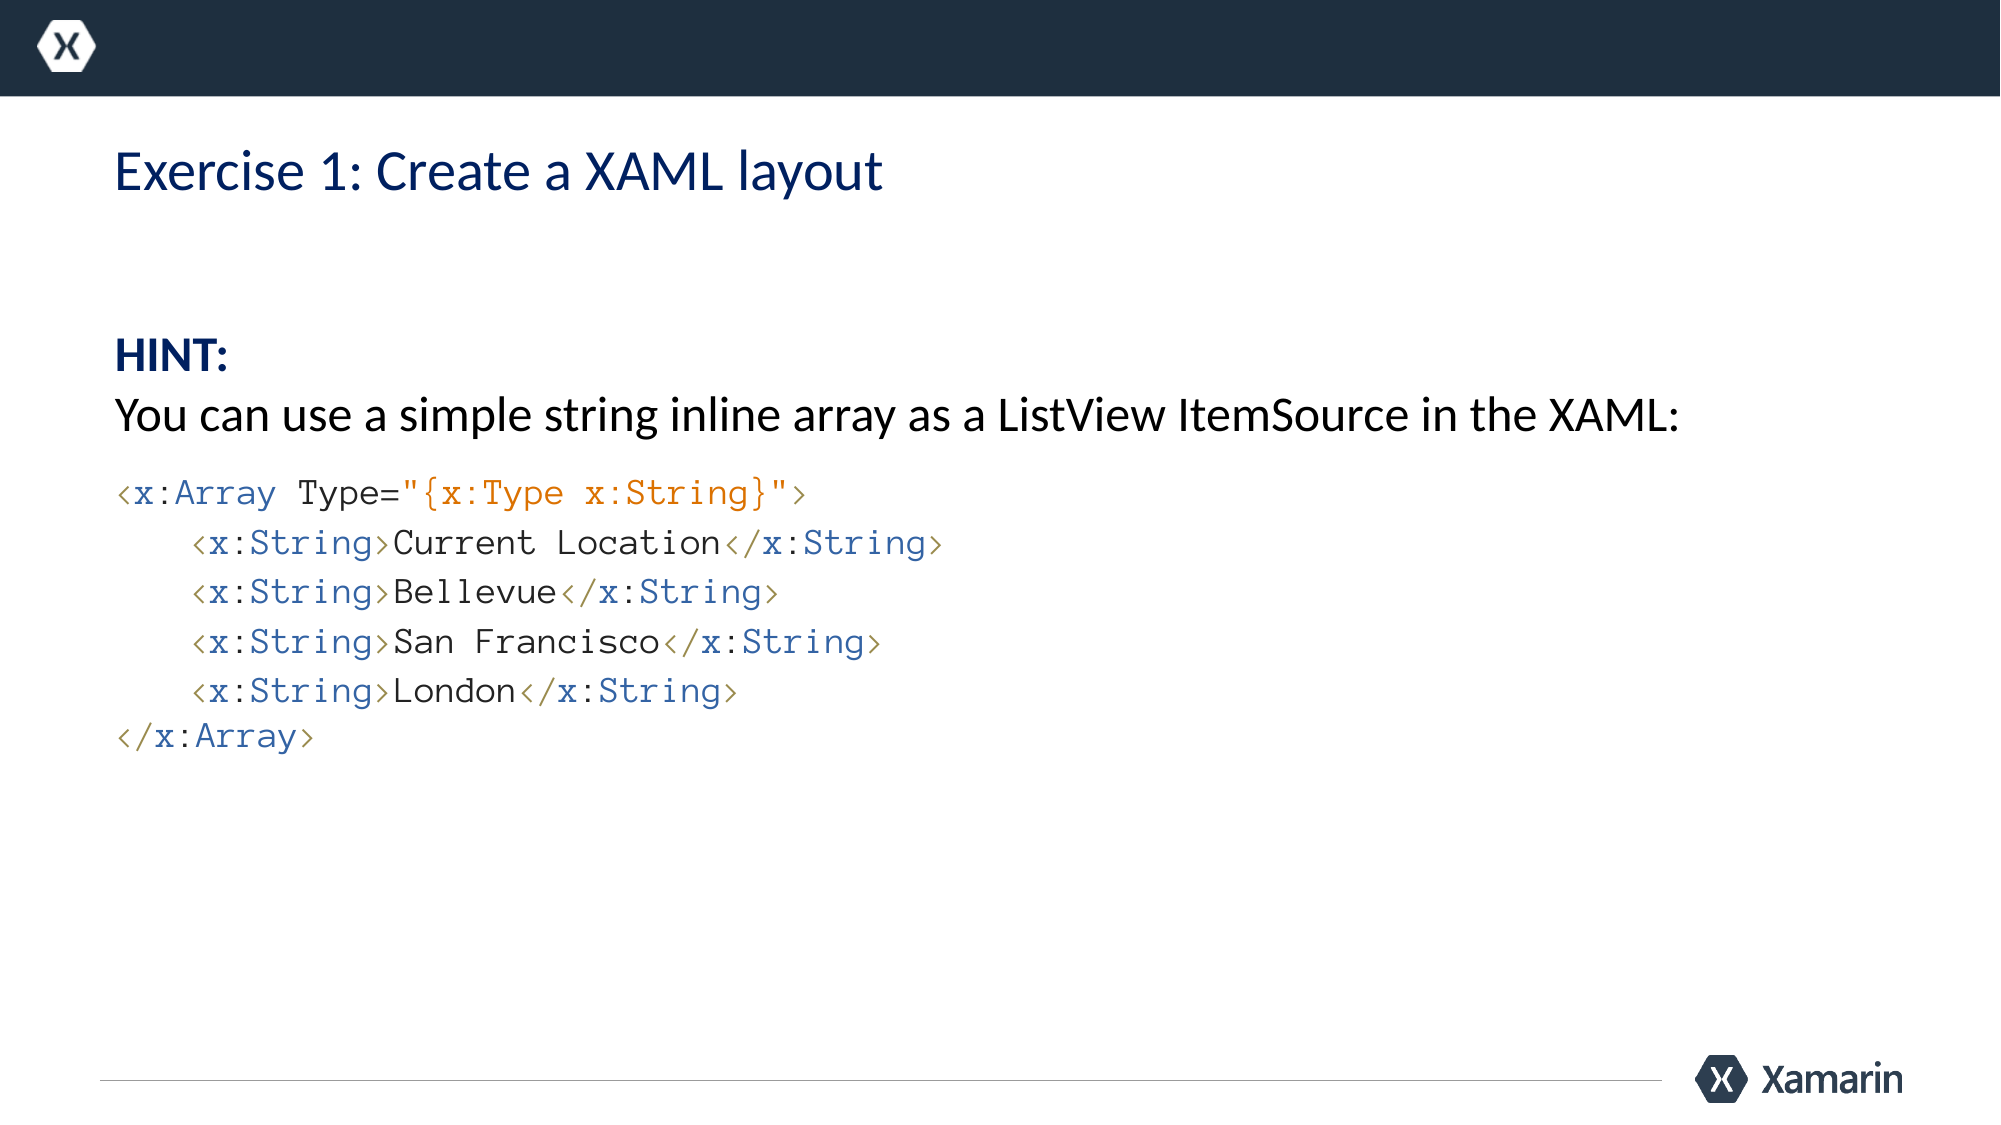

Exercise 1: Create a XAML layout
HINT:
You can use a simple string inline array as a ListView ItemSource in the XAML:
<x:Array Type="{x:Type x:String}">
<x:String>Current Location</x:String>
<x:String>Bellevue</x:String>
<x:String>San Francisco</x:String>
<x:String>London</x:String>
</x:Array>